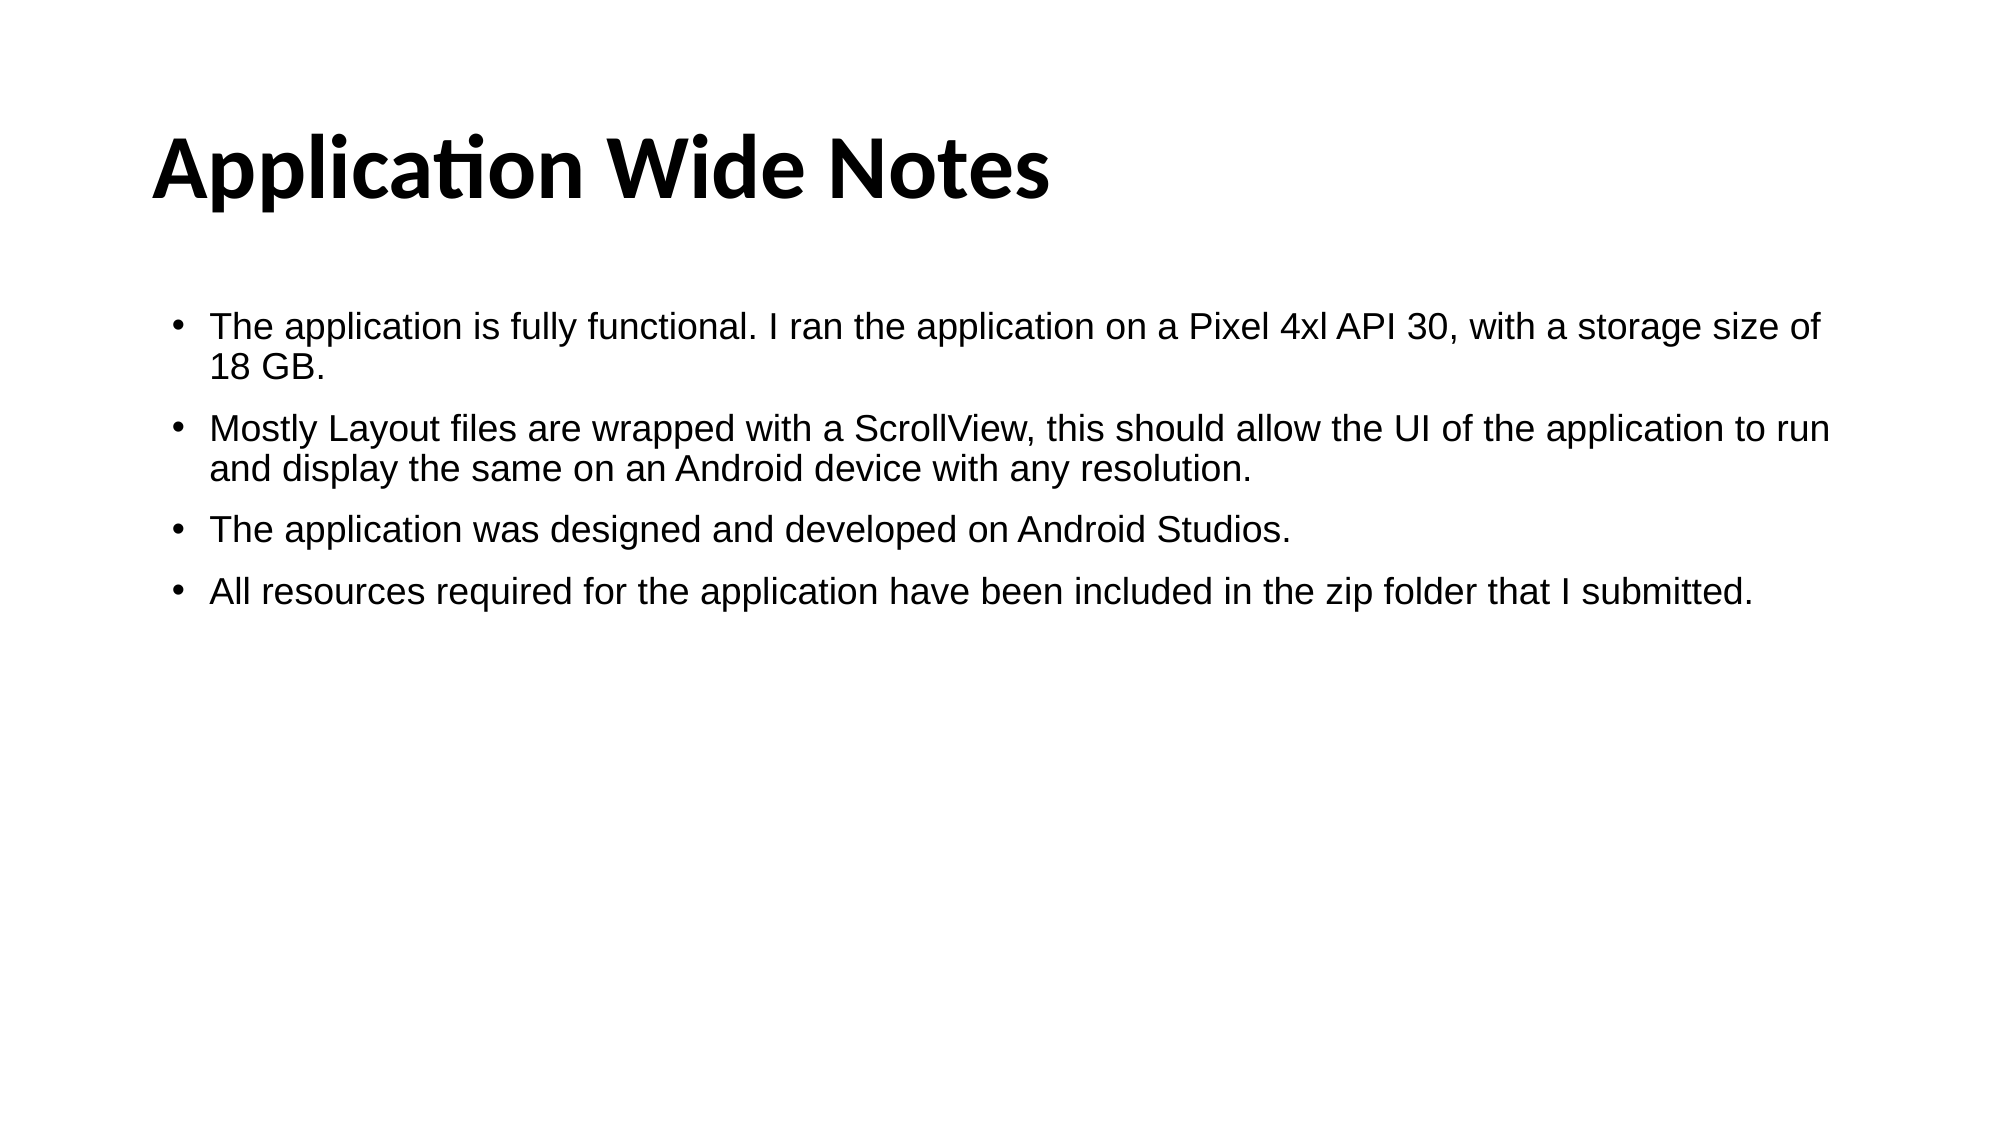

# Application Wide Notes
The application is fully functional. I ran the application on a Pixel 4xl API 30, with a storage size of 18 GB.
Mostly Layout files are wrapped with a ScrollView, this should allow the UI of the application to run and display the same on an Android device with any resolution.
The application was designed and developed on Android Studios.
All resources required for the application have been included in the zip folder that I submitted.